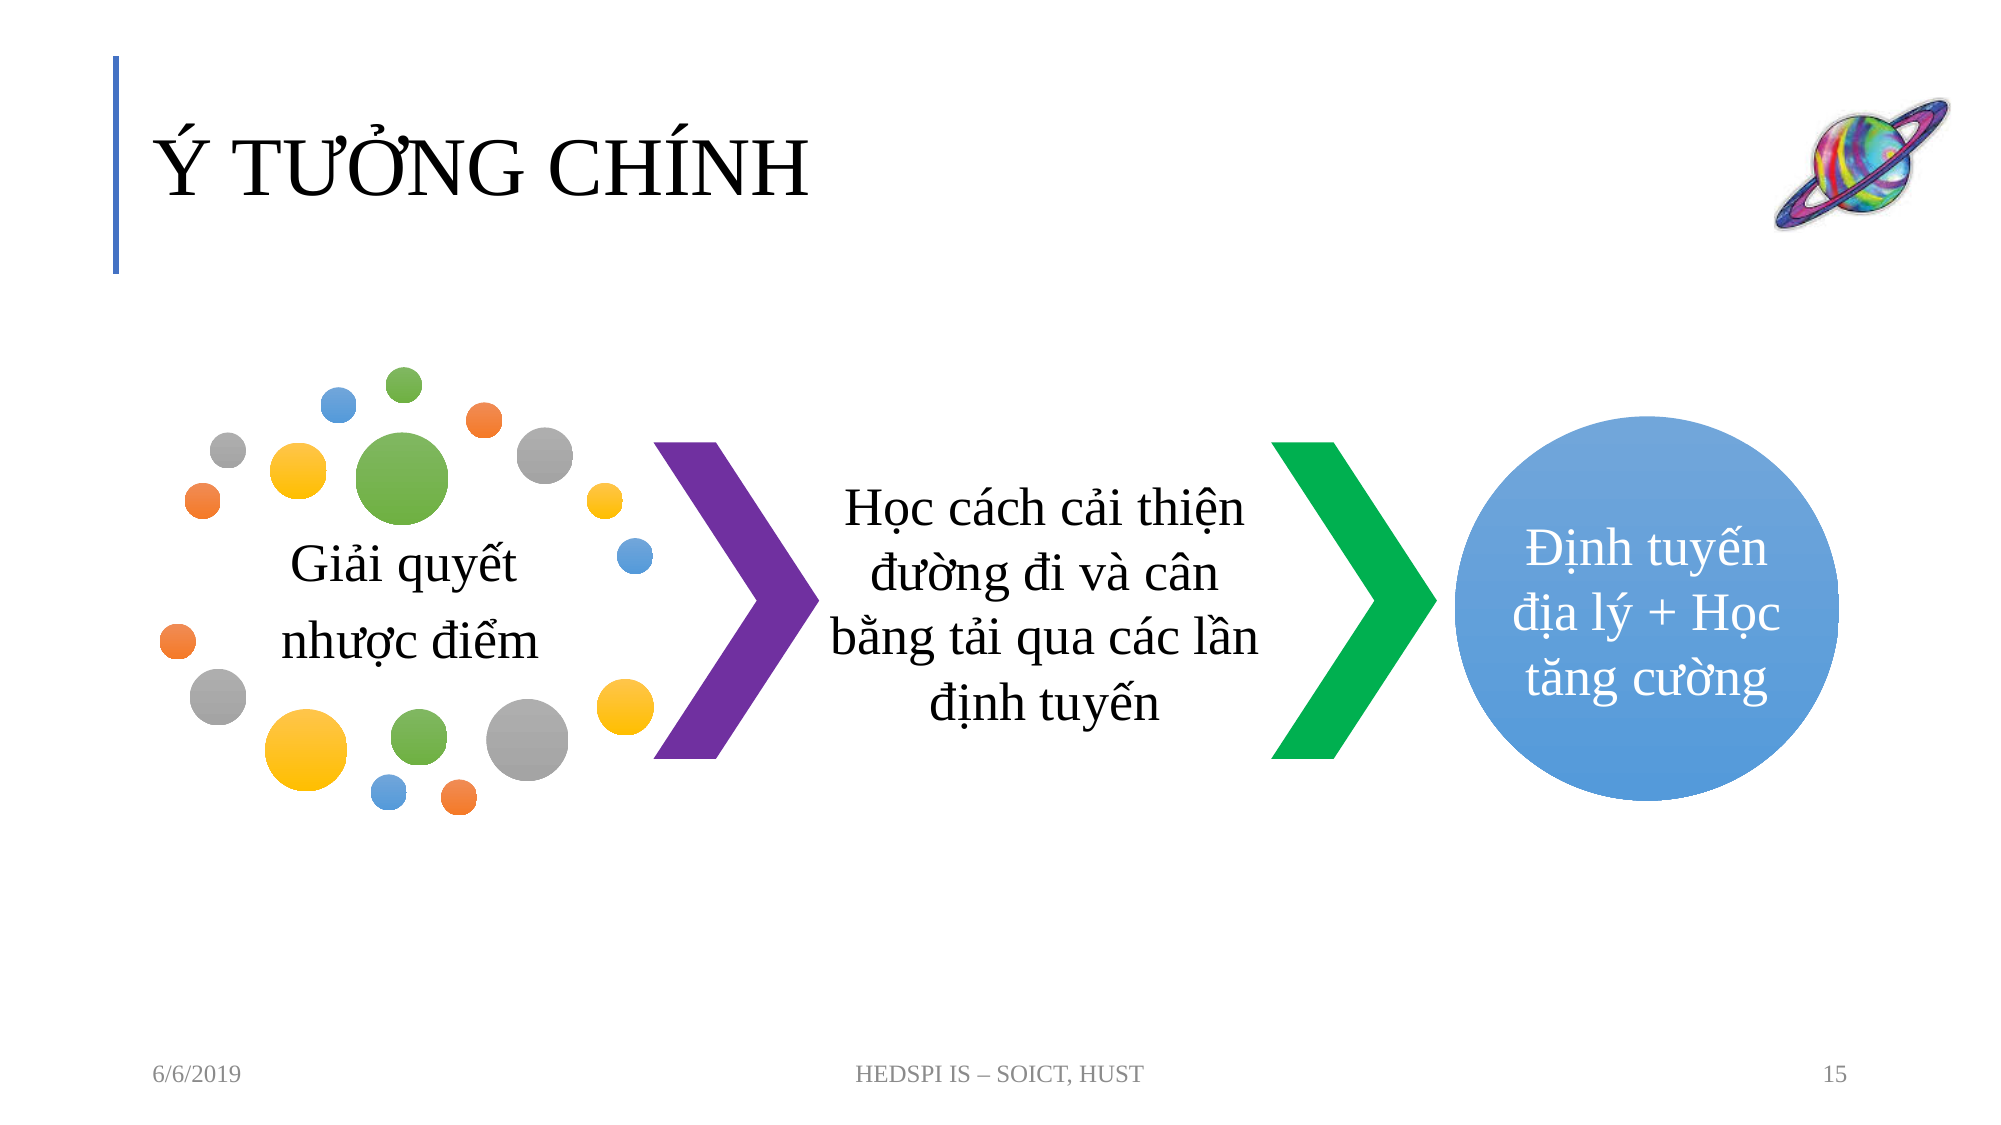

# Ý TƯỞNG CHÍNH
Giải quyết
nhược điểm
Học cách cải thiện đường đi và cân bằng tải qua các lần định tuyến
Định tuyến địa lý + Học tăng cường
6/6/2019
HEDSPI IS – SOICT, HUST
15